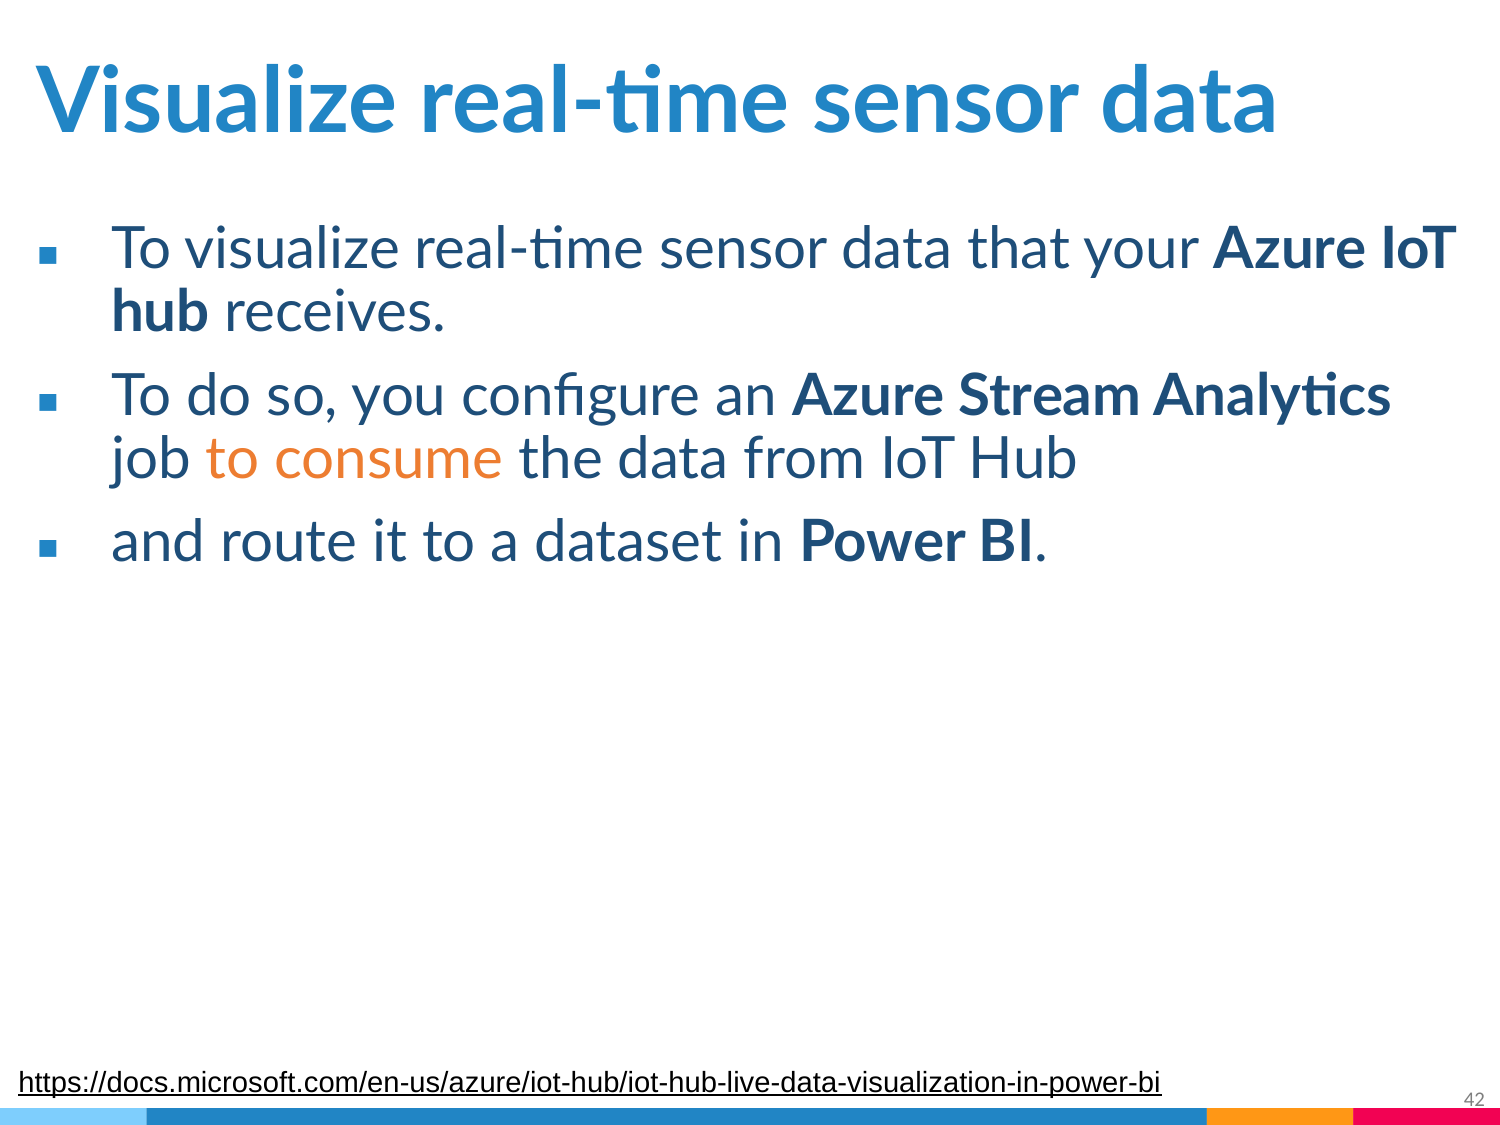

# Visualize real-time sensor data
To visualize real-time sensor data that your Azure IoT hub receives.
To do so, you configure an Azure Stream Analytics job to consume the data from IoT Hub
and route it to a dataset in Power BI.
https://docs.microsoft.com/en-us/azure/iot-hub/iot-hub-live-data-visualization-in-power-bi
42